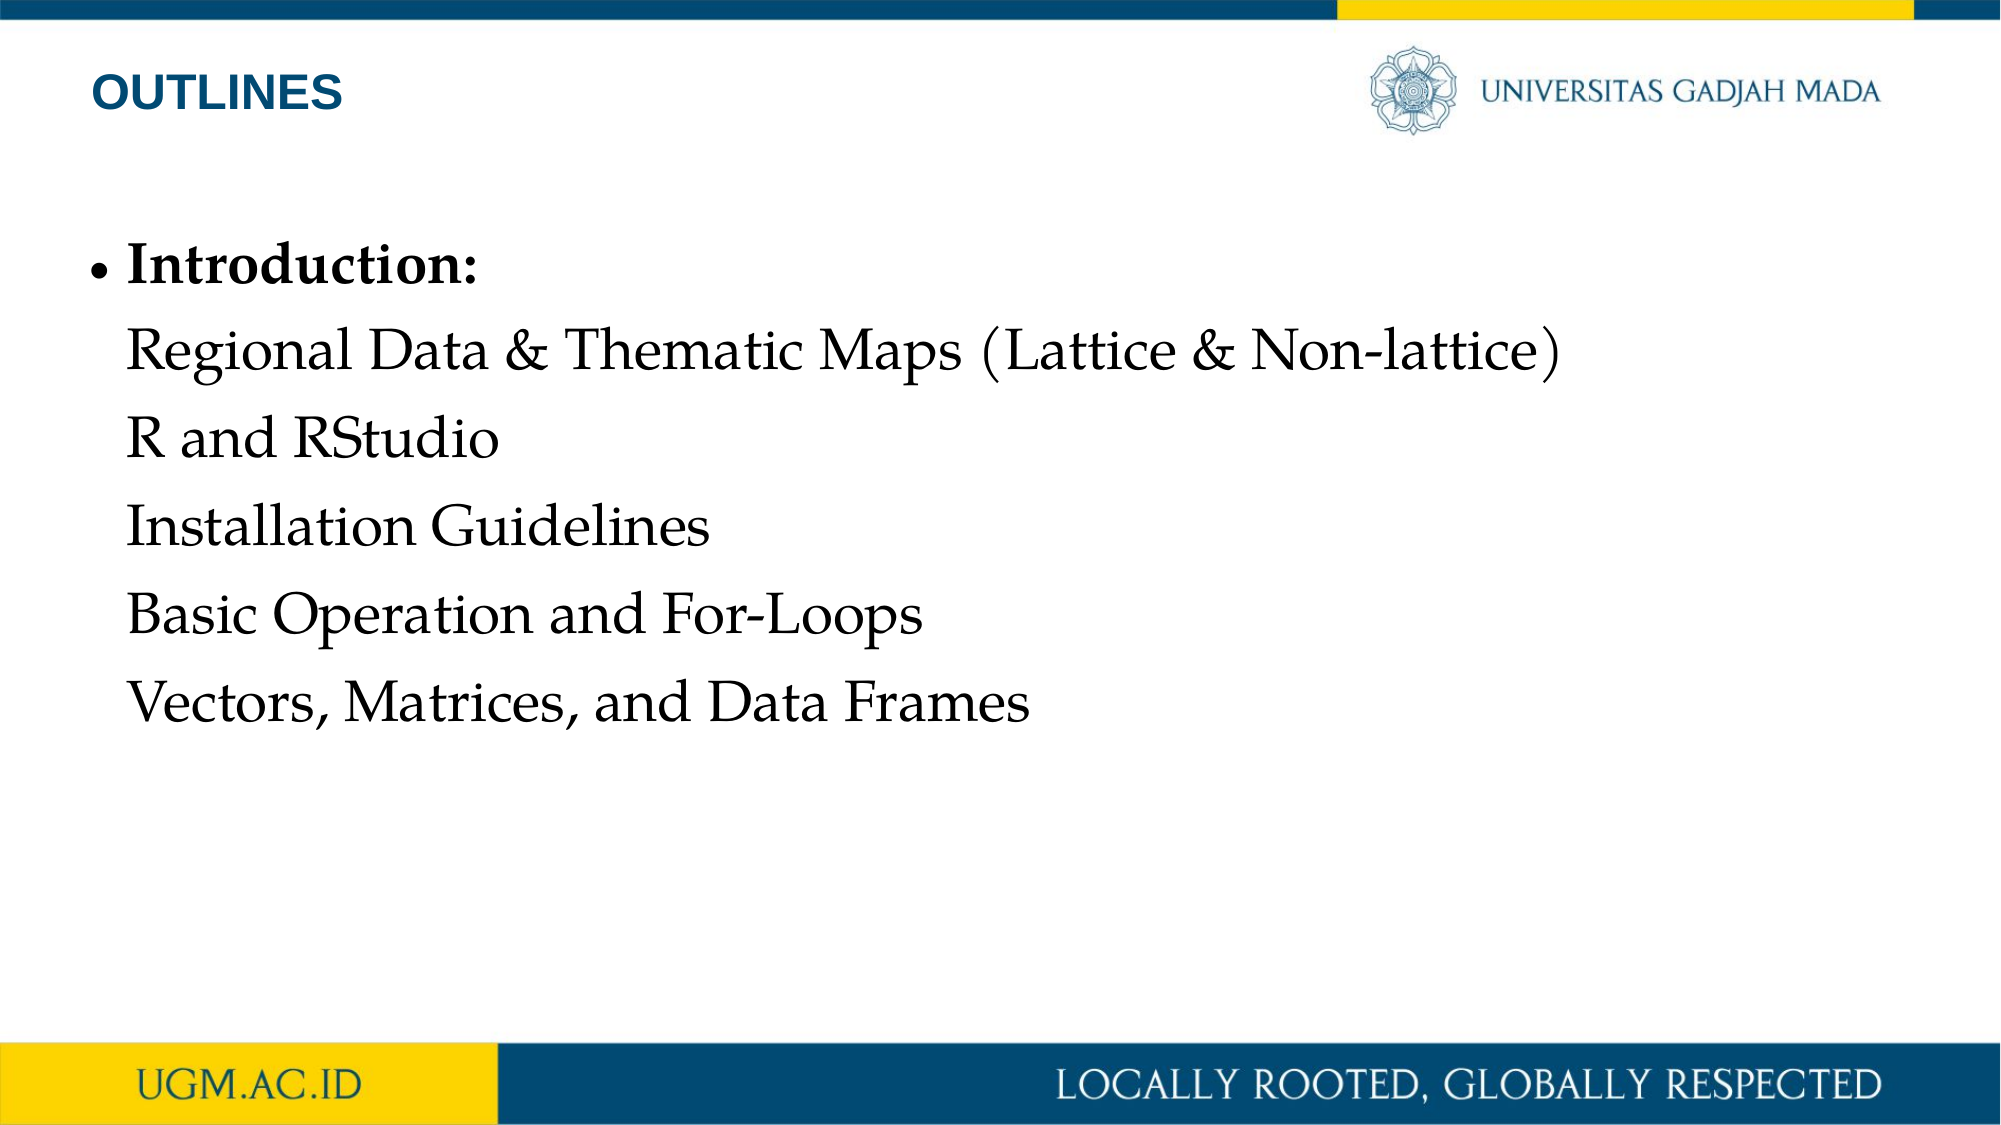

OUTLINES
Introduction:
Regional Data & Thematic Maps (Lattice & Non-lattice)
R and RStudio
Installation Guidelines
Basic Operation and For-Loops
Vectors, Matrices, and Data Frames